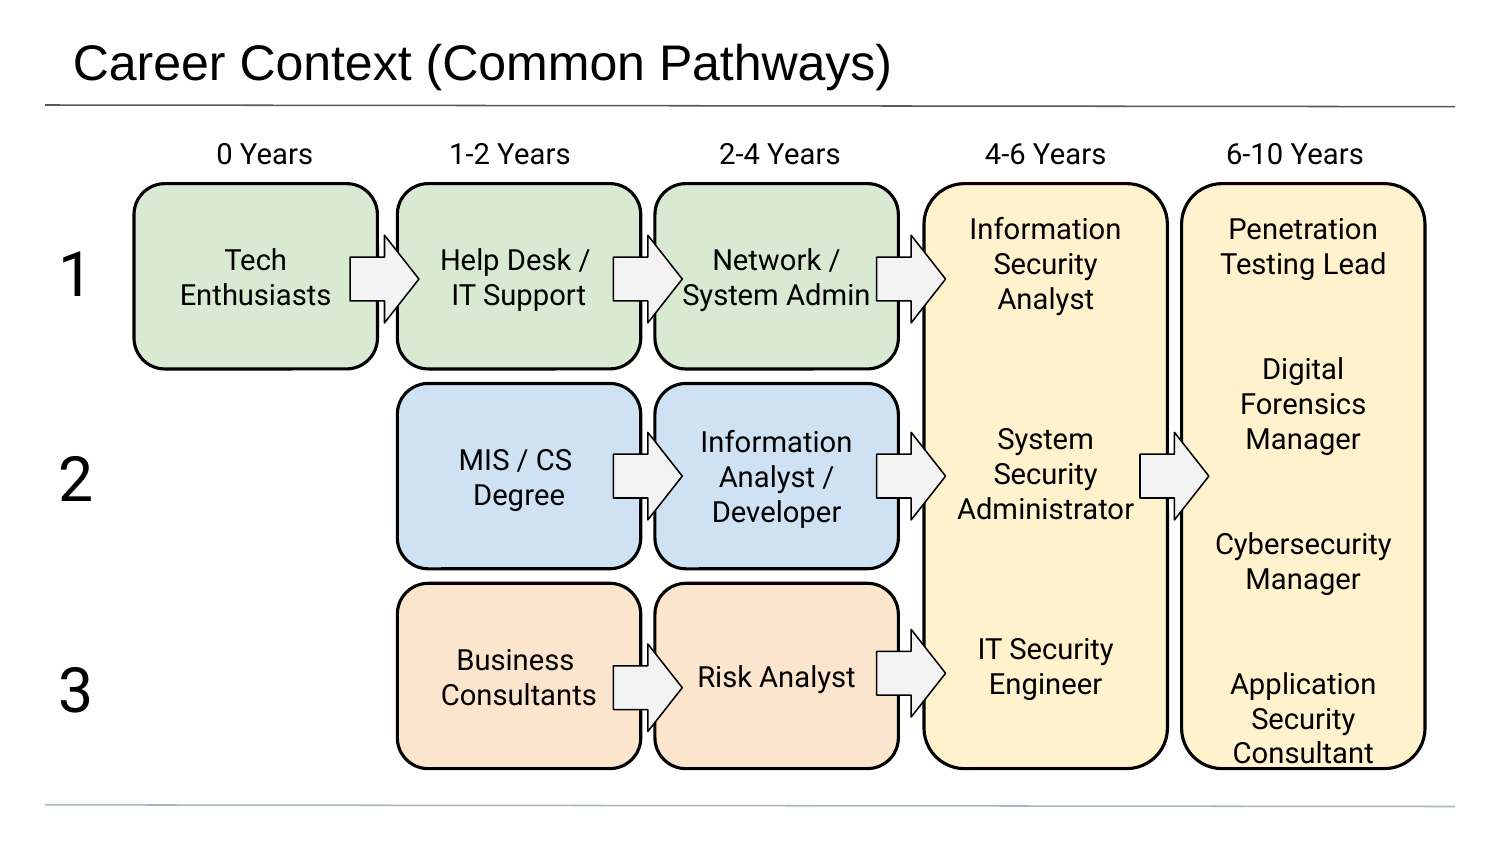

# Career Context (Common Pathways)
0 Years
1-2 Years
2-4 Years
4-6 Years
6-10 Years
Tech Enthusiasts
Help Desk /
IT Support
Network / System Admin
Information Security Analyst

System Security Administrator

IT Security Engineer
Penetration Testing Lead

Digital
Forensics Manager

Cybersecurity Manager

Application Security Consultant
1

MIS / CS
Degree
Information Analyst / Developer
2

Business
Consultants
Risk Analyst
3